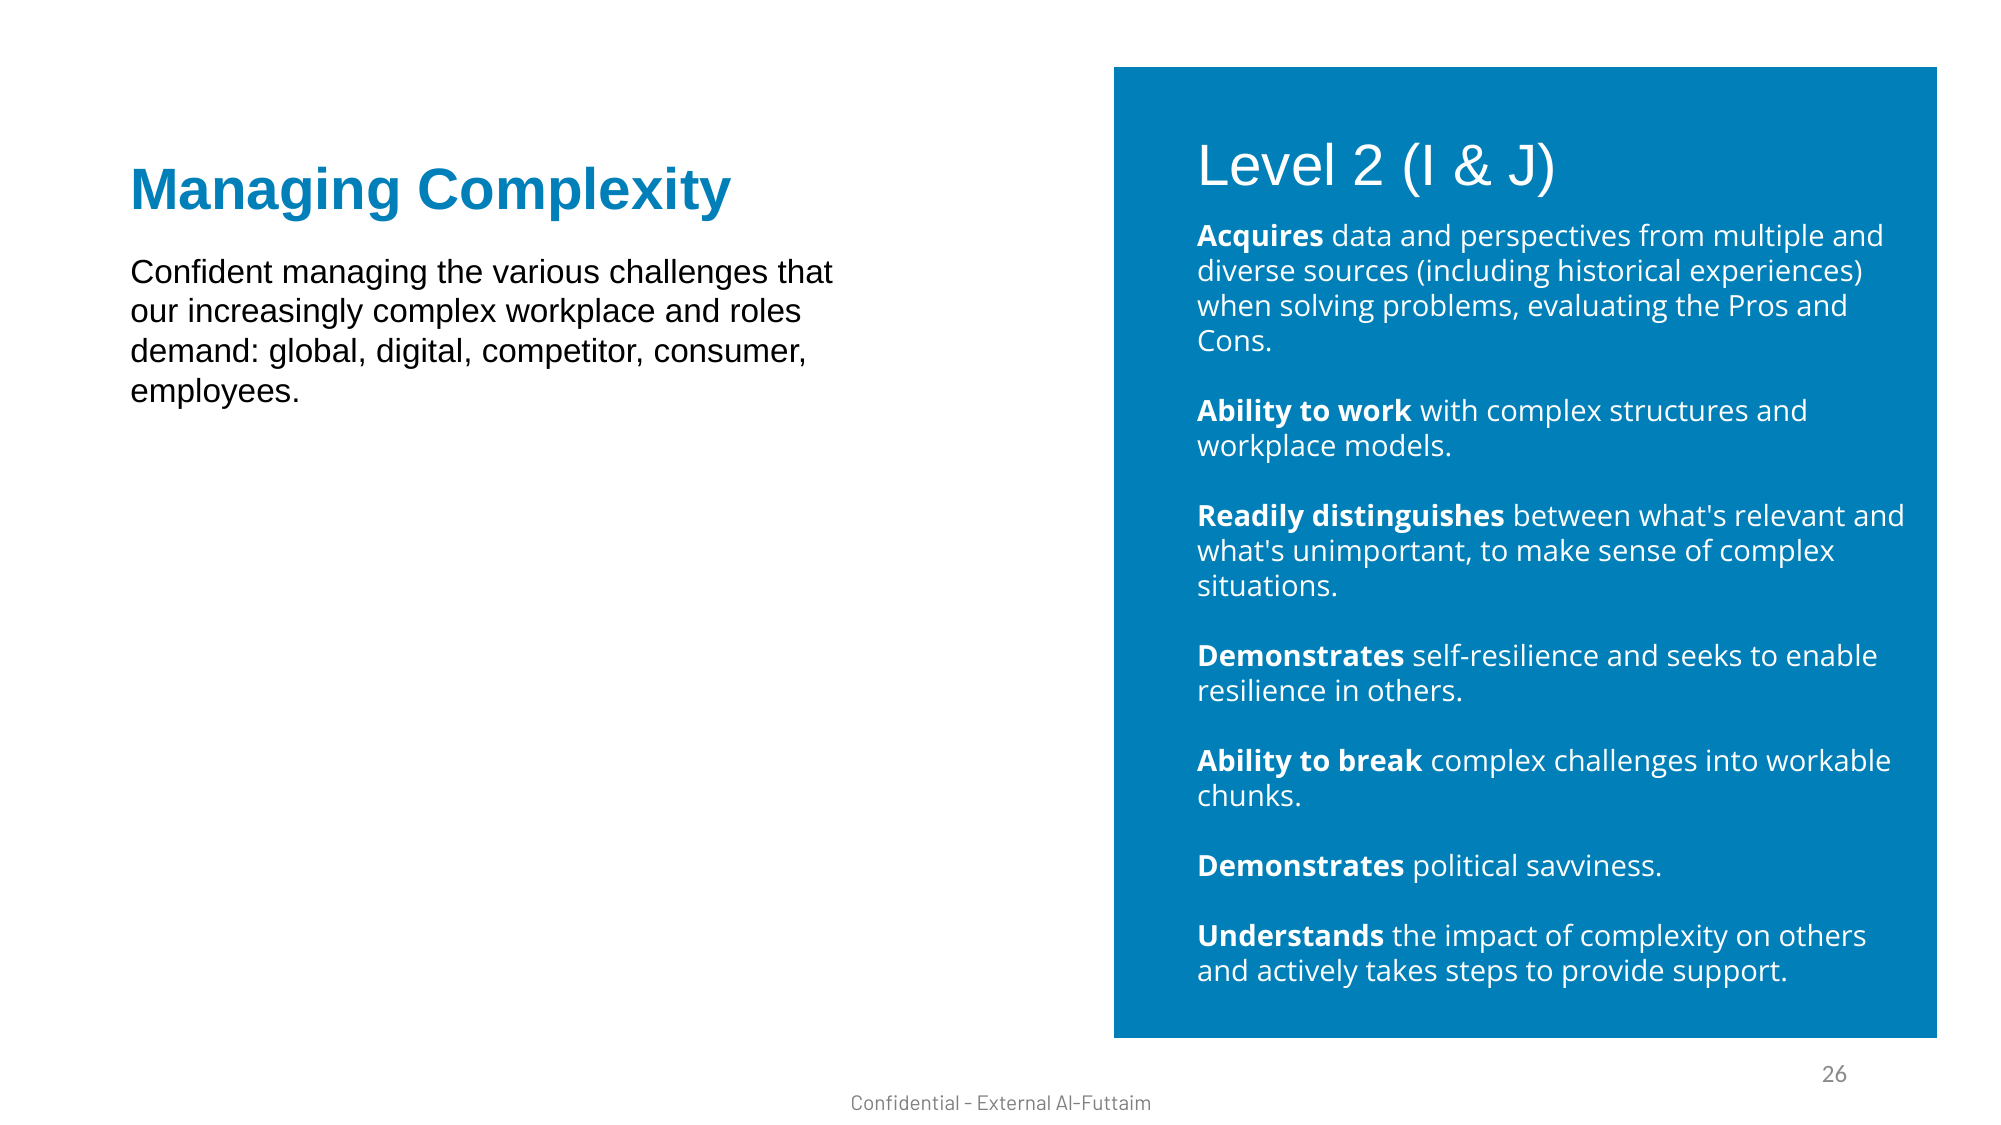

Level 2 (I & J)
Managing Complexity
Acquires data and perspectives from multiple and diverse sources (including historical experiences) when solving problems, evaluating the Pros and Cons.

Ability to work with complex structures and workplace models.

Readily distinguishes between what's relevant and what's unimportant, to make sense of complex situations.

Demonstrates self-resilience and seeks to enable resilience in others.

Ability to break complex challenges into workable chunks.

Demonstrates political savviness.

Understands the impact of complexity on others and actively takes steps to provide support.
Confident managing the various challenges that our increasingly complex workplace and roles demand: global, digital, competitor, consumer, employees.
26